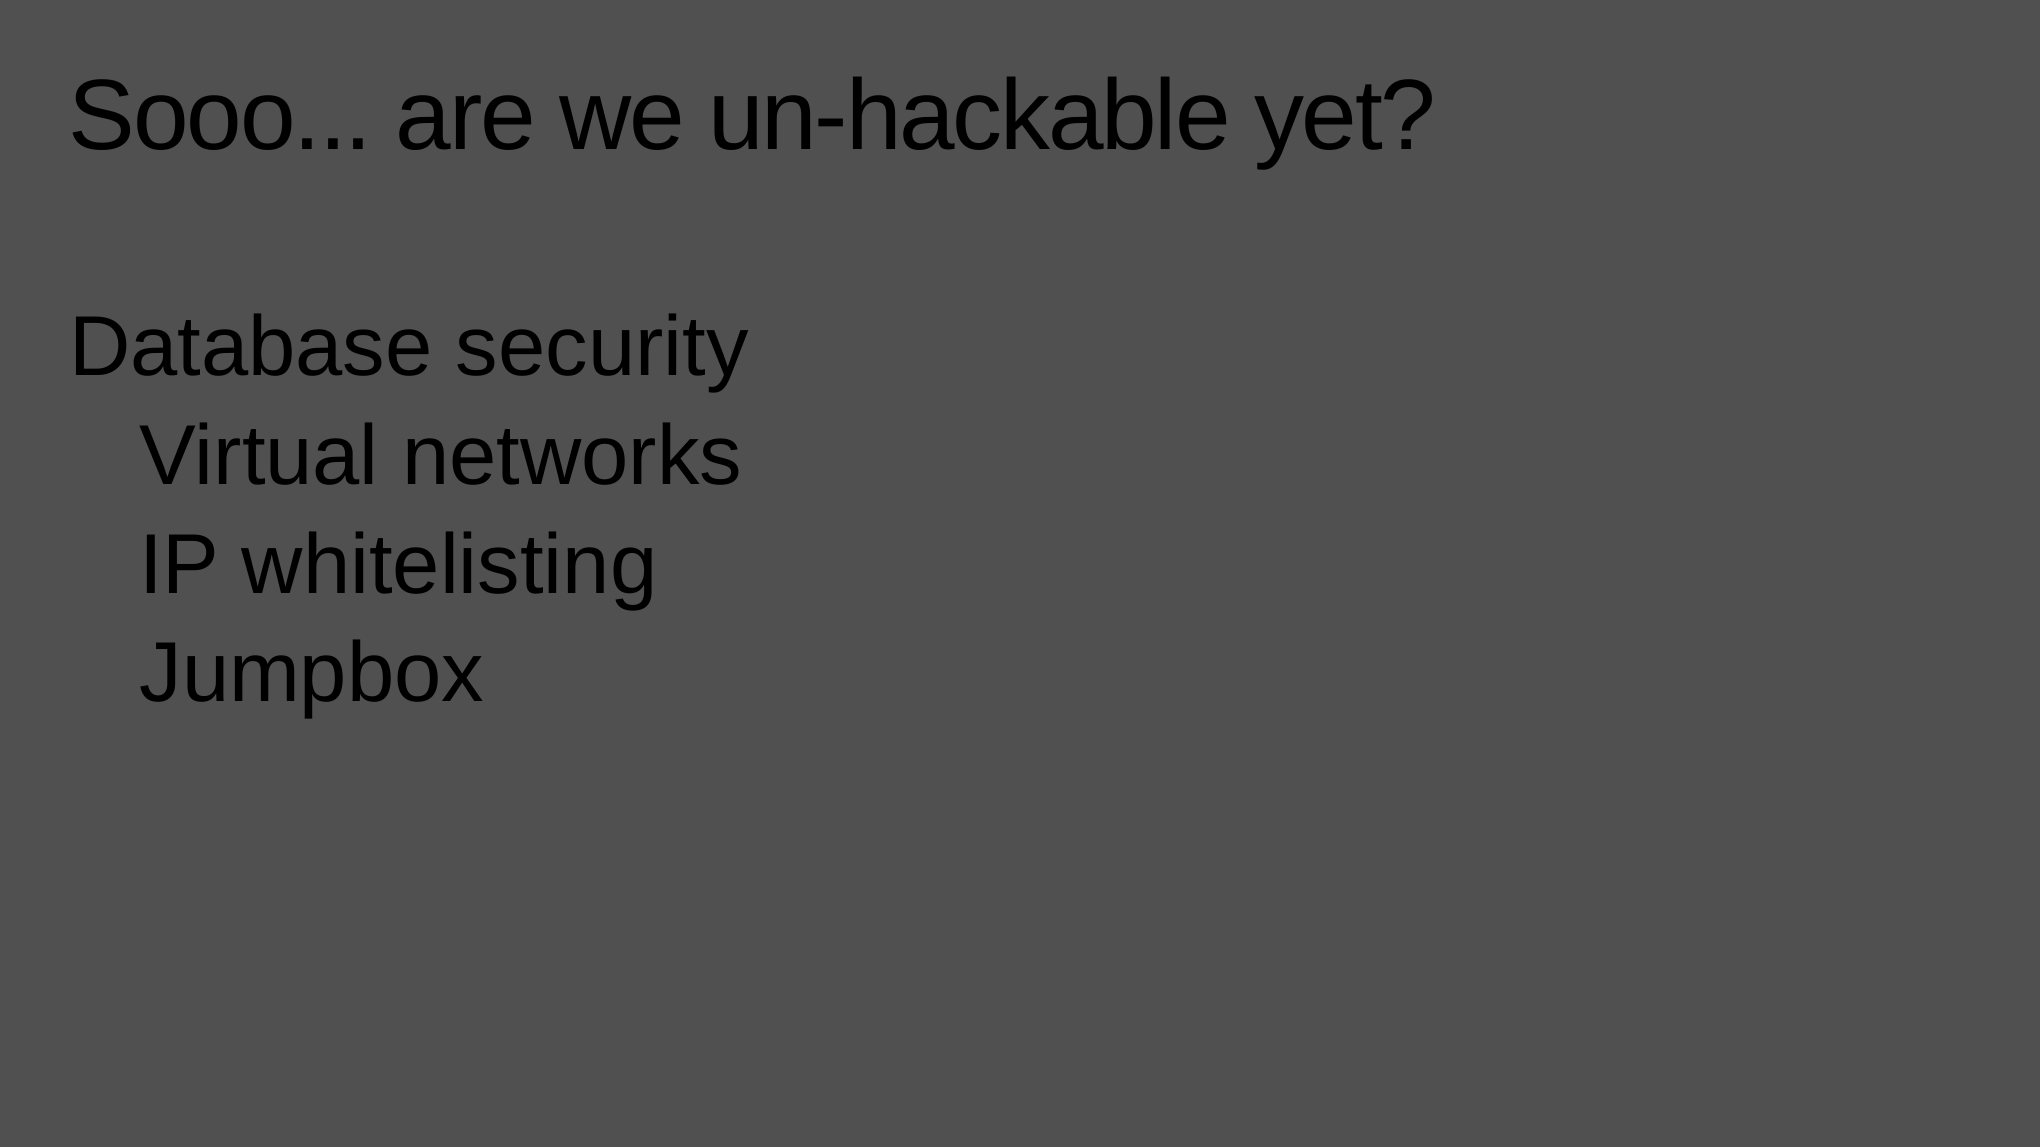

# Sooo... are we un-hackable yet?

Database security
   Virtual networks
   IP whitelisting
   Jumpbox